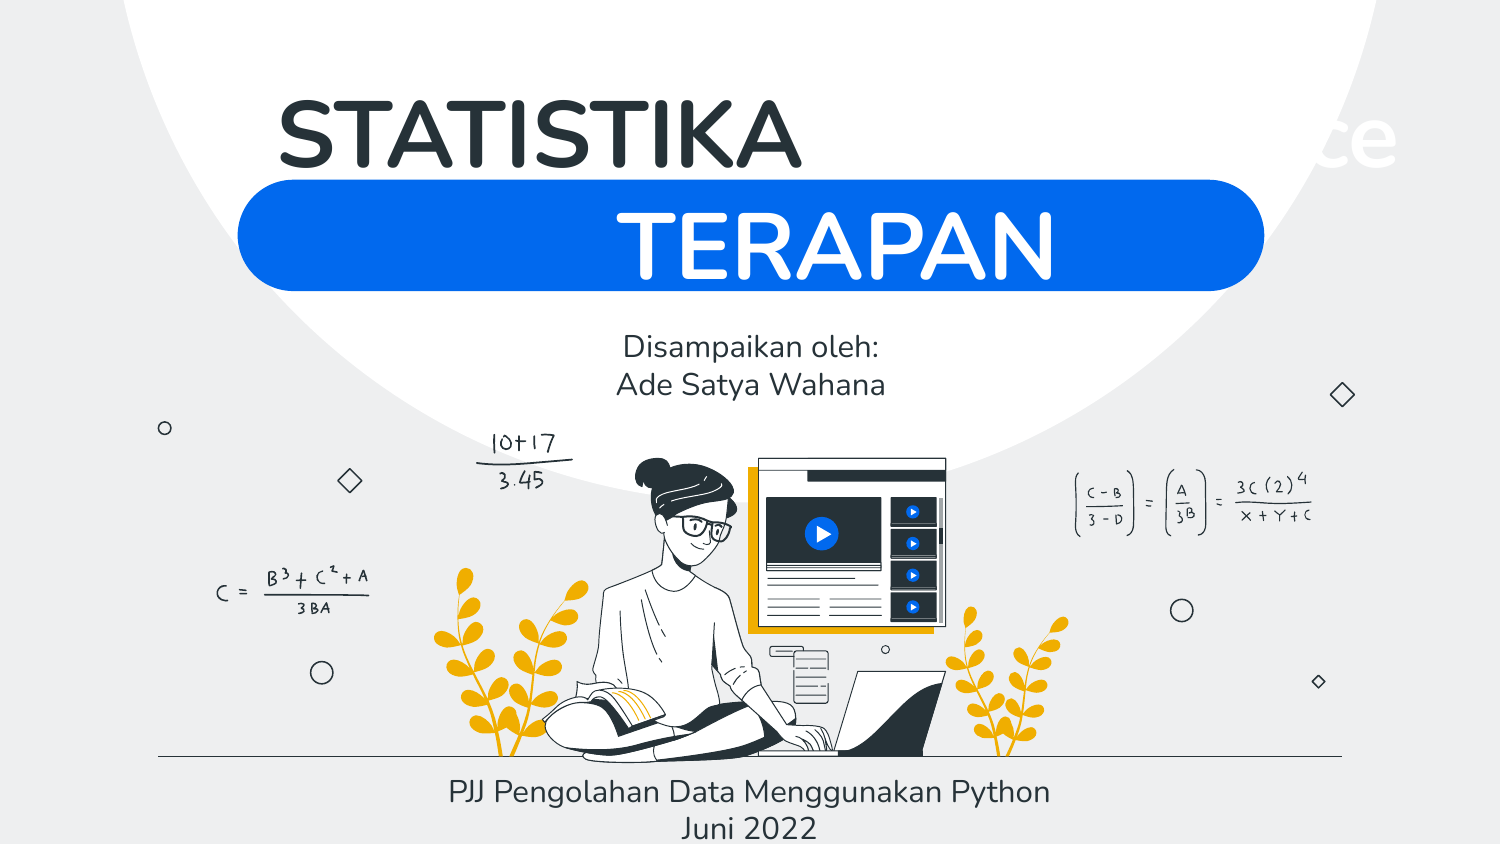

# STATISTIKA  For Distance TERAPAN

Disampaikan oleh:
Ade Satya Wahana

PJJ Pengolahan Data Menggunakan Python
Juni 2022